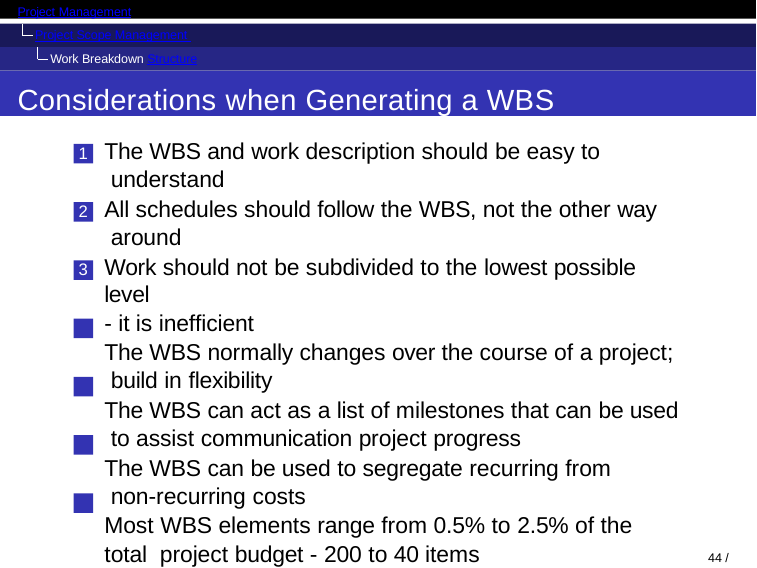

Project Management
Project Scope Management  Work Breakdown Structure

Considerations when Generating a WBS
The WBS and work description should be easy to  understand
All schedules should follow the WBS, not the other way  around
Work should not be subdivided to the lowest possible level
- it is inefficient
The WBS normally changes over the course of a project;  build in flexibility
The WBS can act as a list of milestones that can be used  to assist communication project progress
The WBS can be used to segregate recurring from  non-recurring costs
Most WBS elements range from 0.5% to 2.5% of the total  project budget - 200 to 40 items

44 / 53